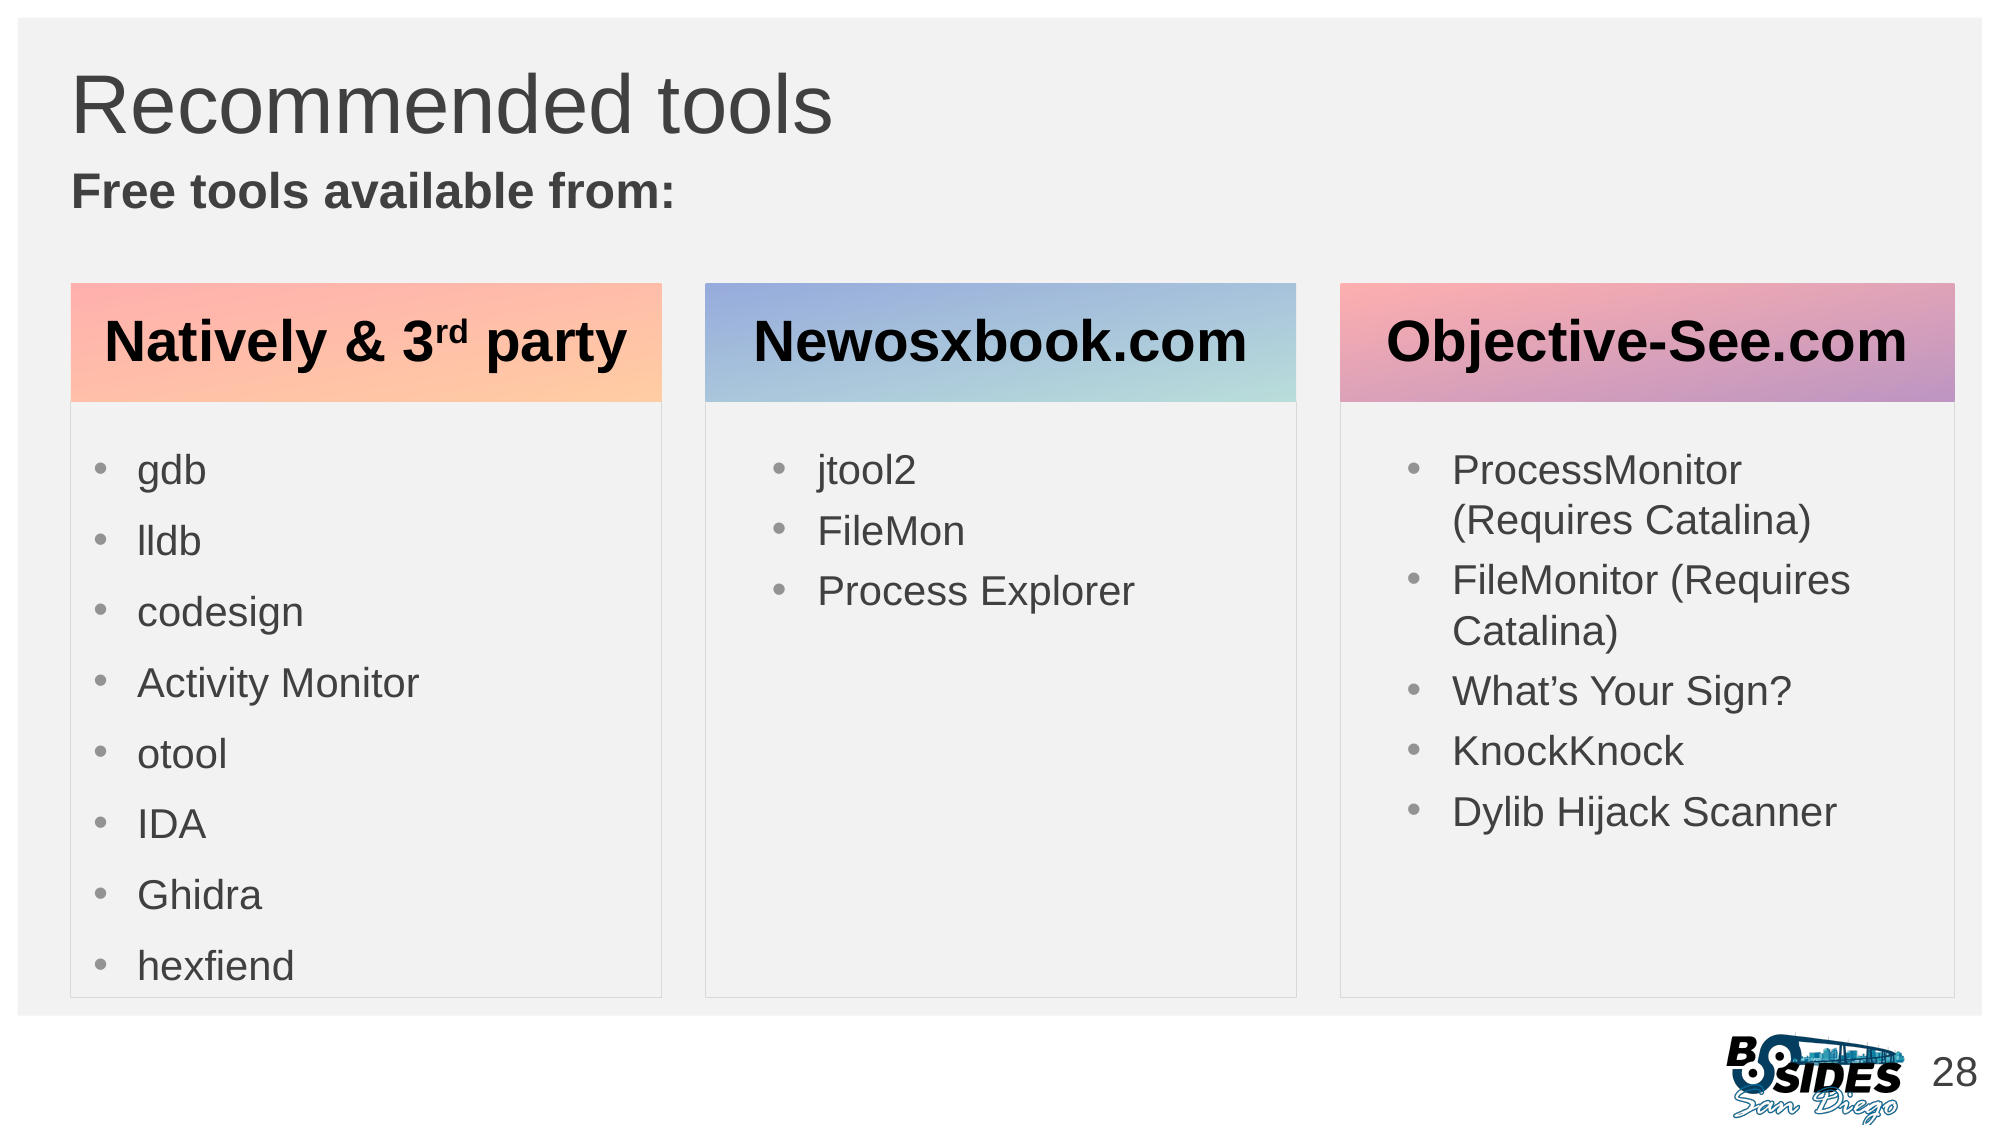

# Recommended tools
Free tools available from:
Natively & 3rd party
Newosxbook.com
Objective-See.com
gdb
lldb
codesign
Activity Monitor
otool
IDA
Ghidra
hexfiend

jtool2
FileMon
Process Explorer

ProcessMonitor (Requires Catalina)
FileMonitor (Requires Catalina)
What’s Your Sign?
KnockKnock
Dylib Hijack Scanner

28